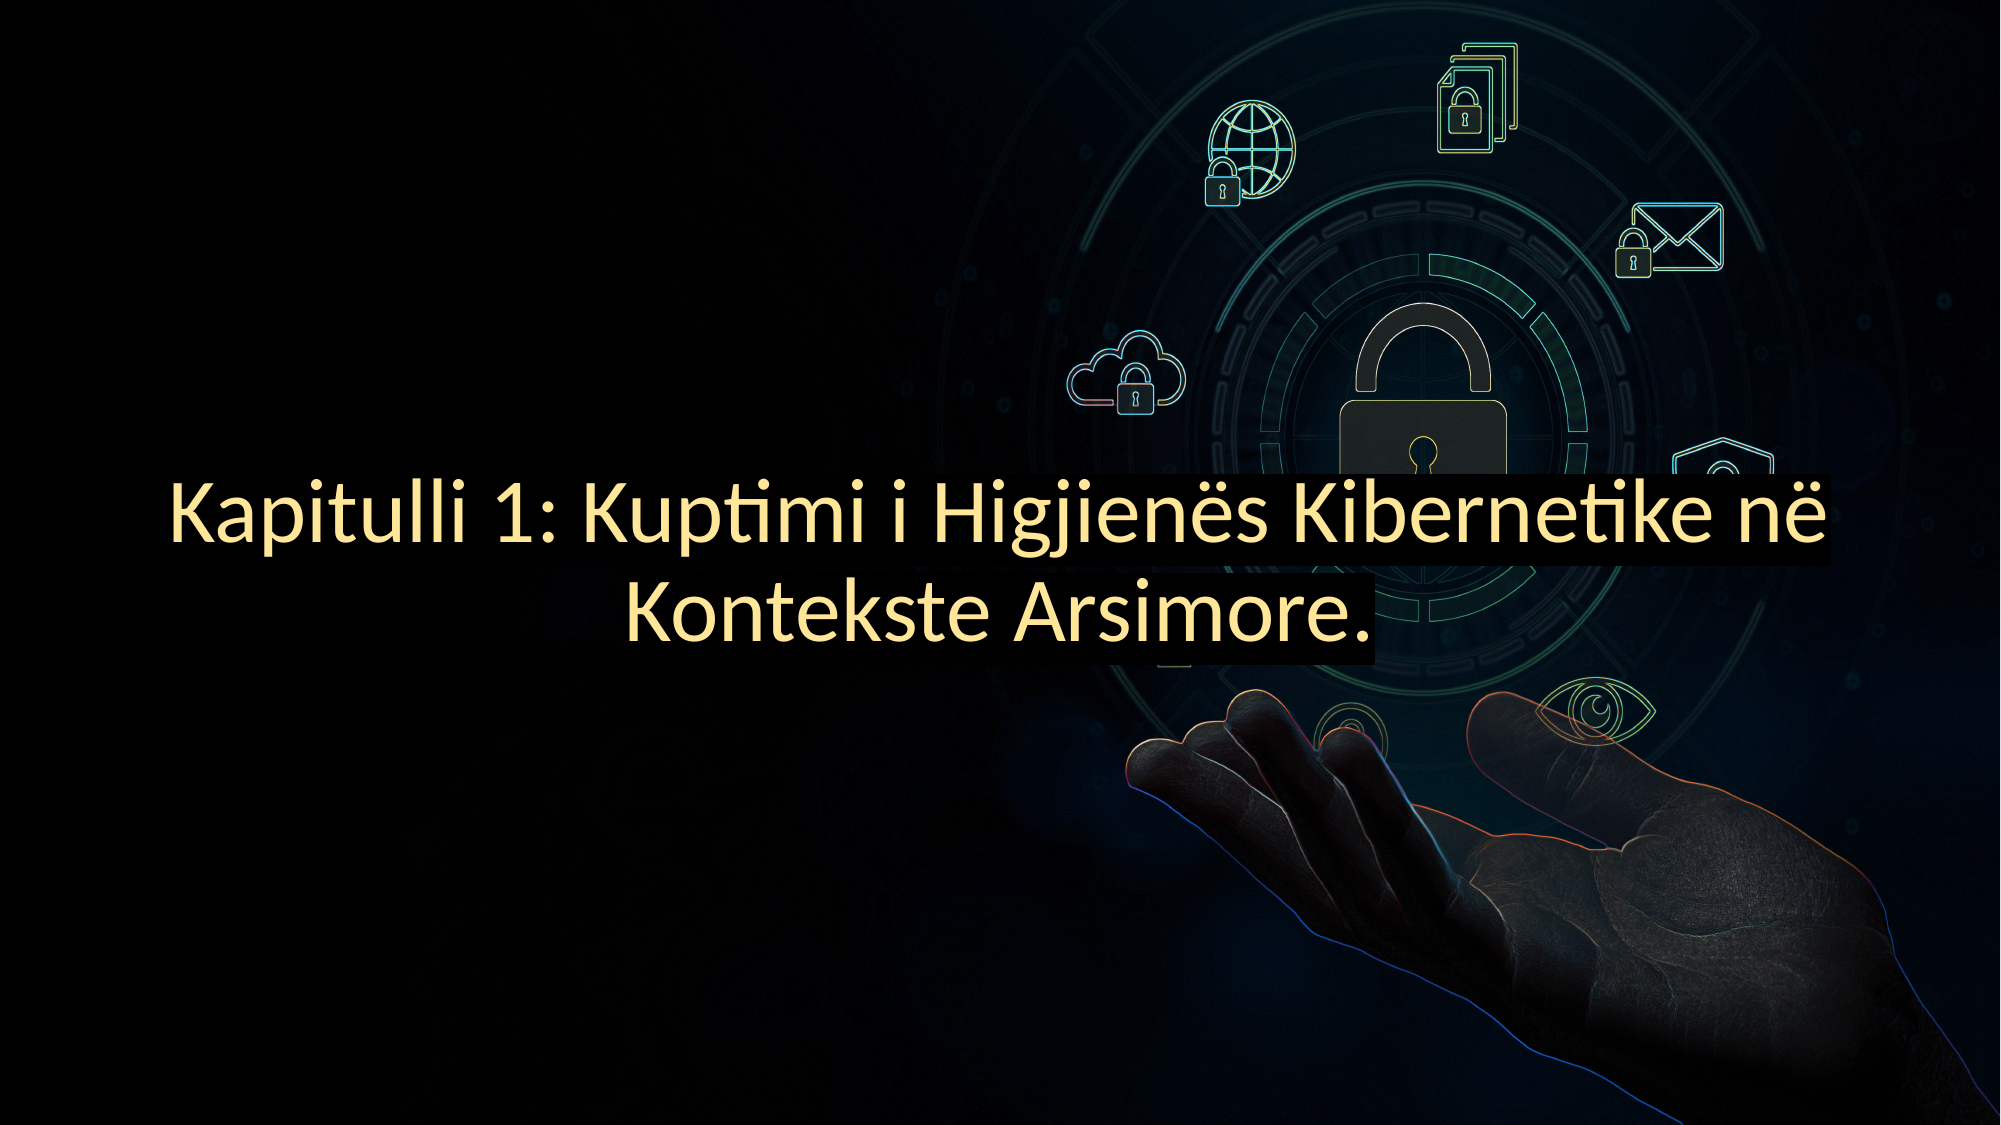

# Kapitulli 1: Kuptimi i Higjienës Kibernetike në Kontekste Arsimore.